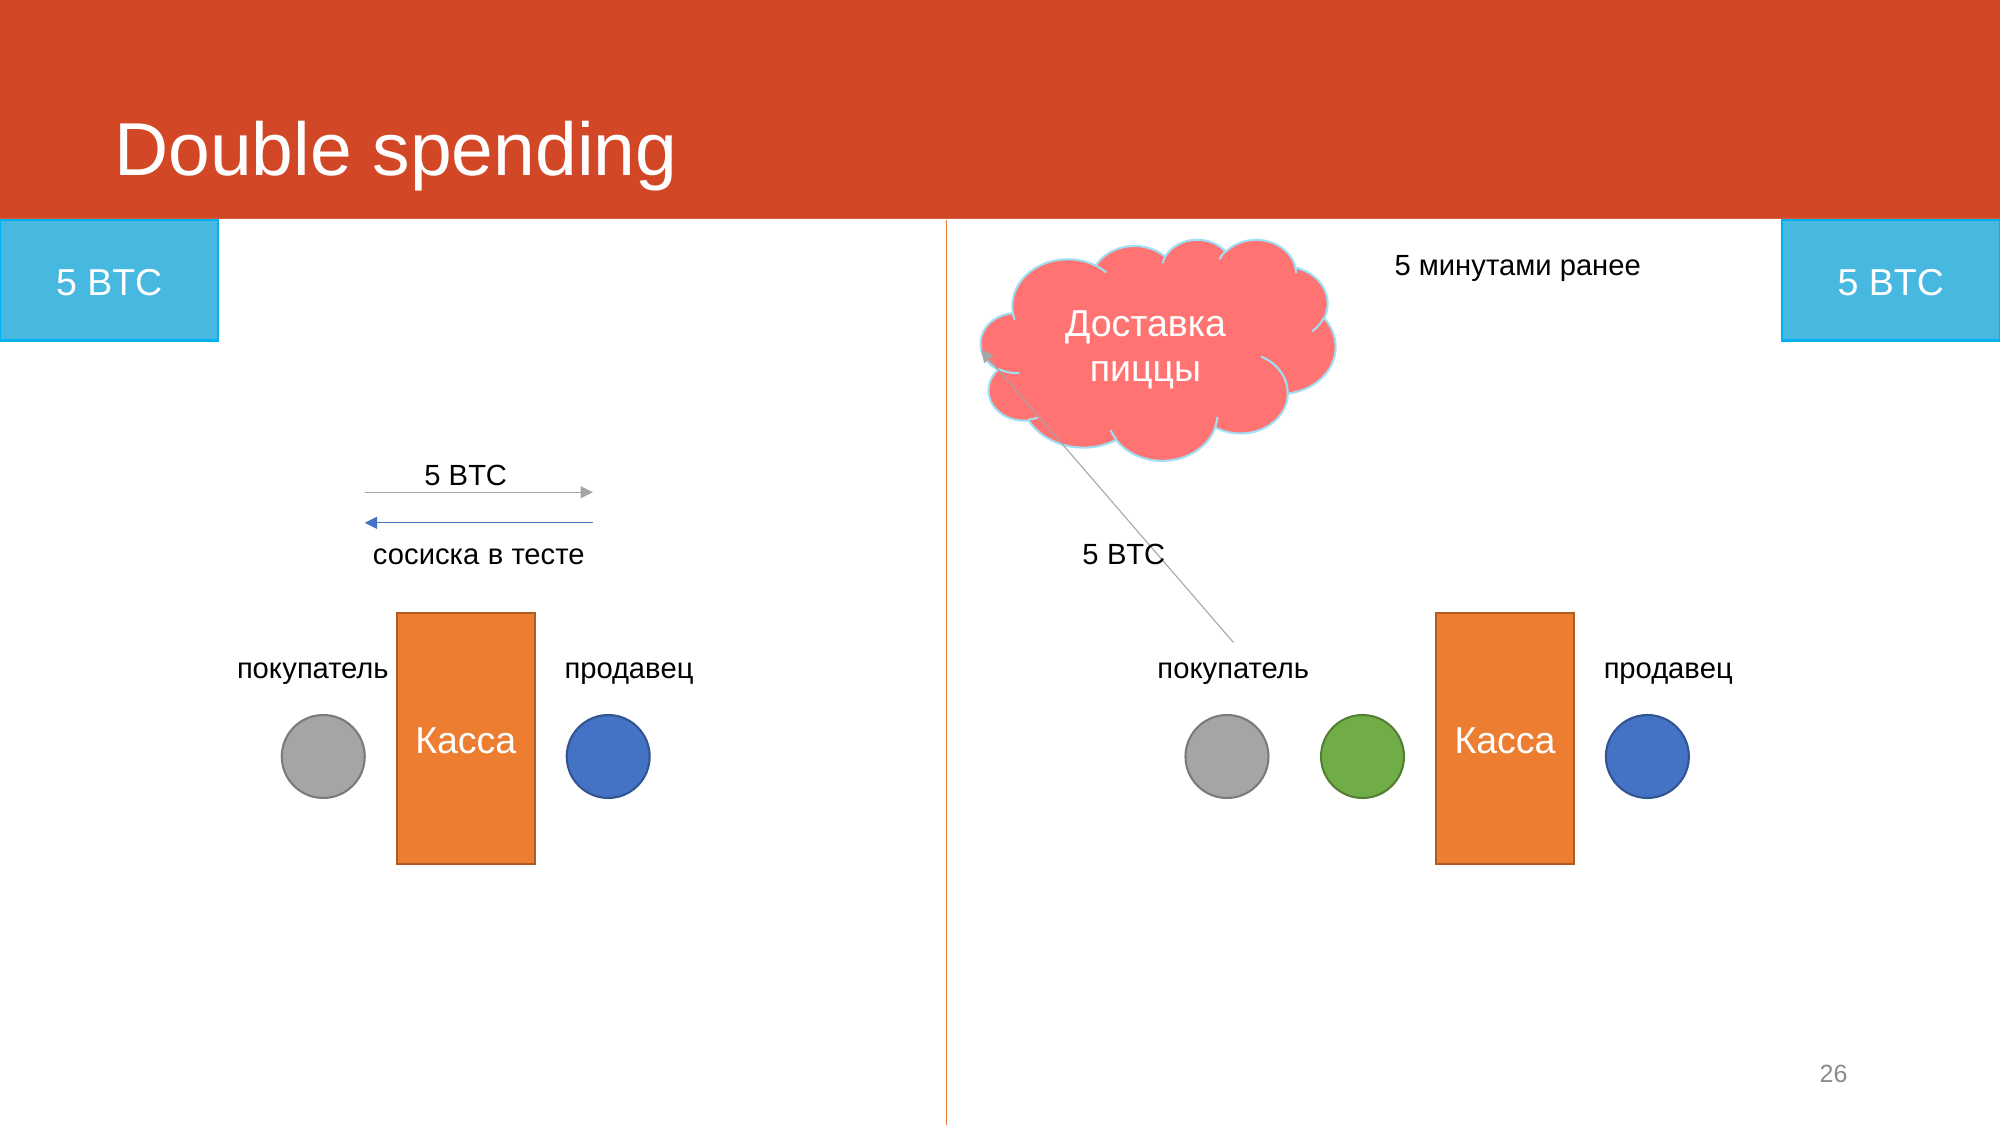

# Double spending
5 BTC
5 BTC
Доставка пиццы
5 минутами ранее
5 BTC
сосиска в тесте
5 BTC
Касса
Касса
покупатель
продавец
покупатель
продавец

26